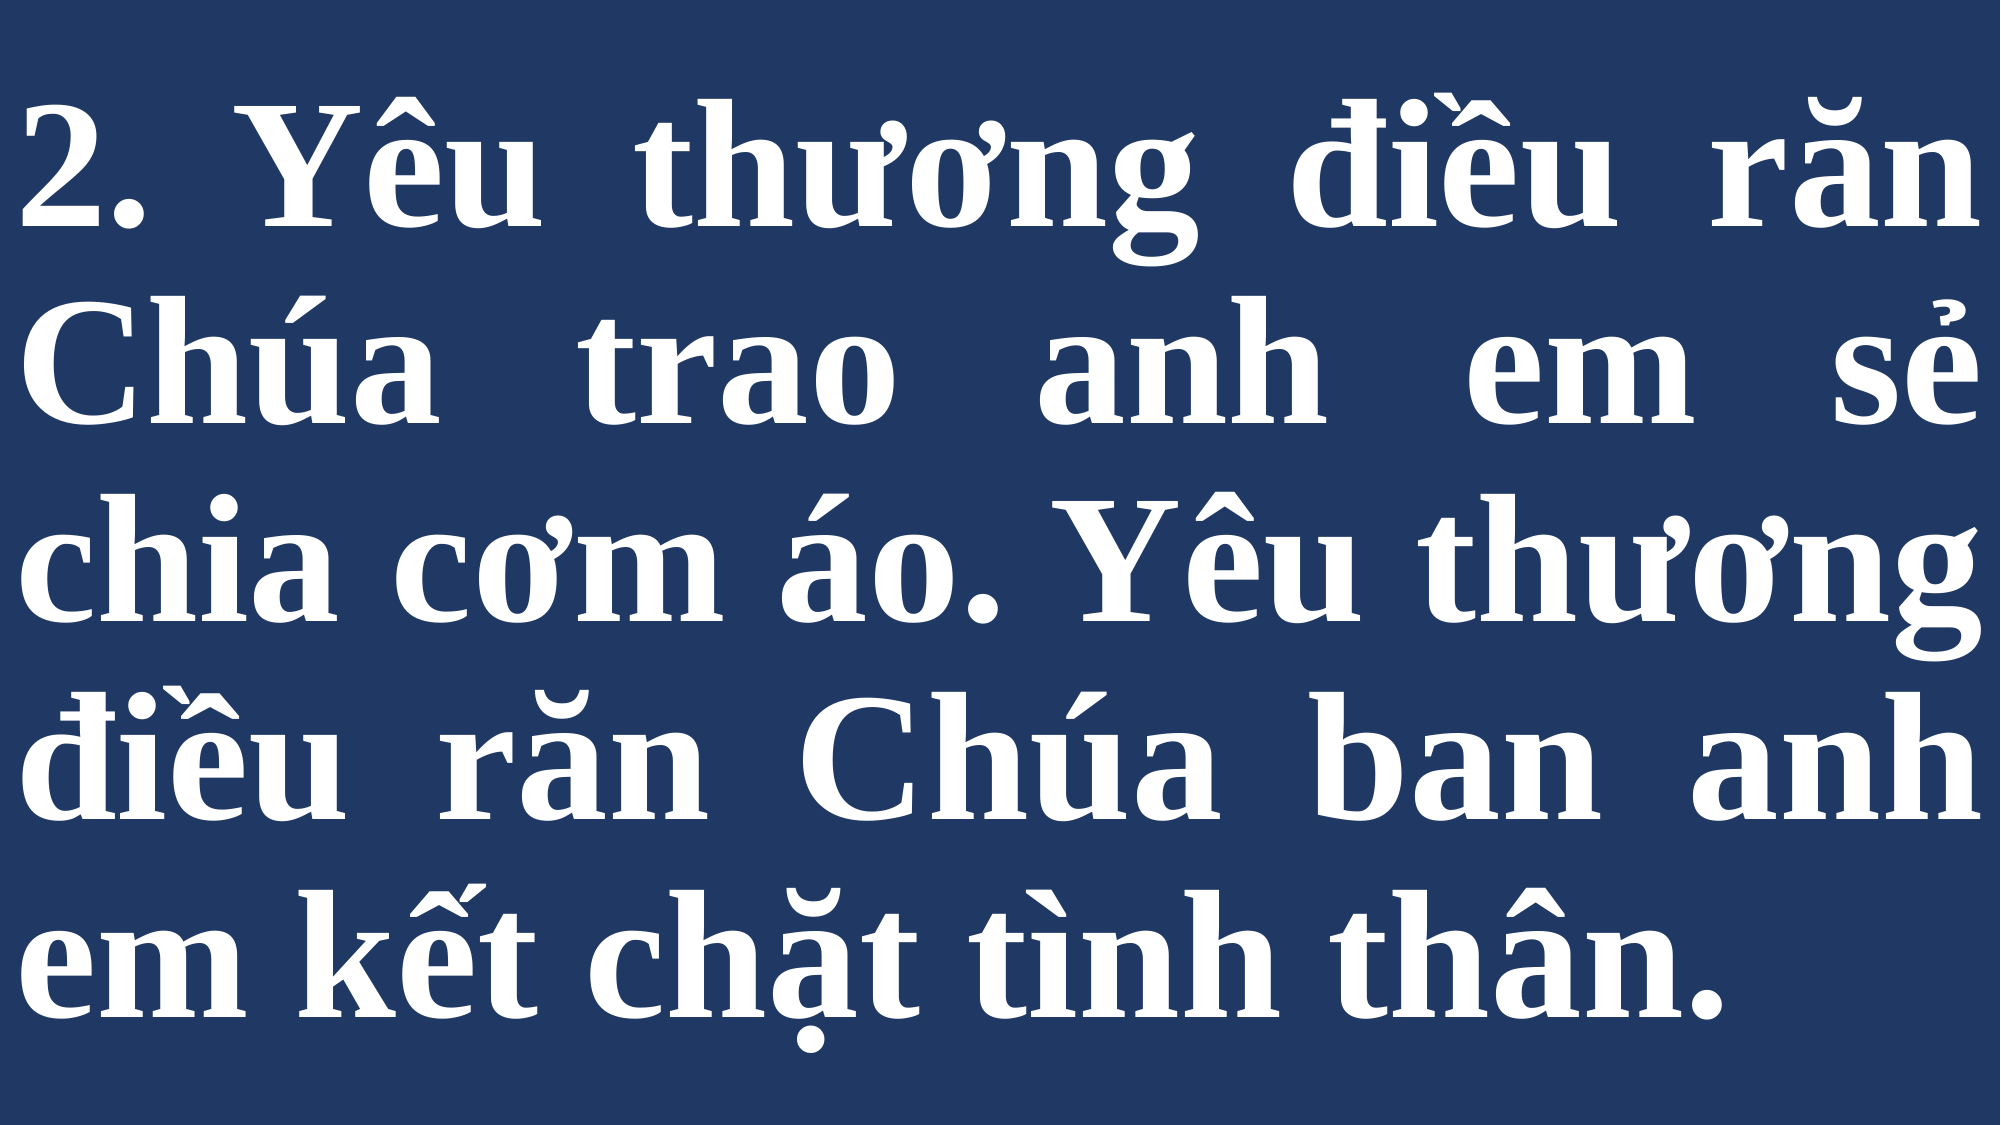

# 2. Yêu thương điều răn Chúa trao anh em sẻ chia cơm áo. Yêu thương điều răn Chúa ban anh em kết chặt tình thân.